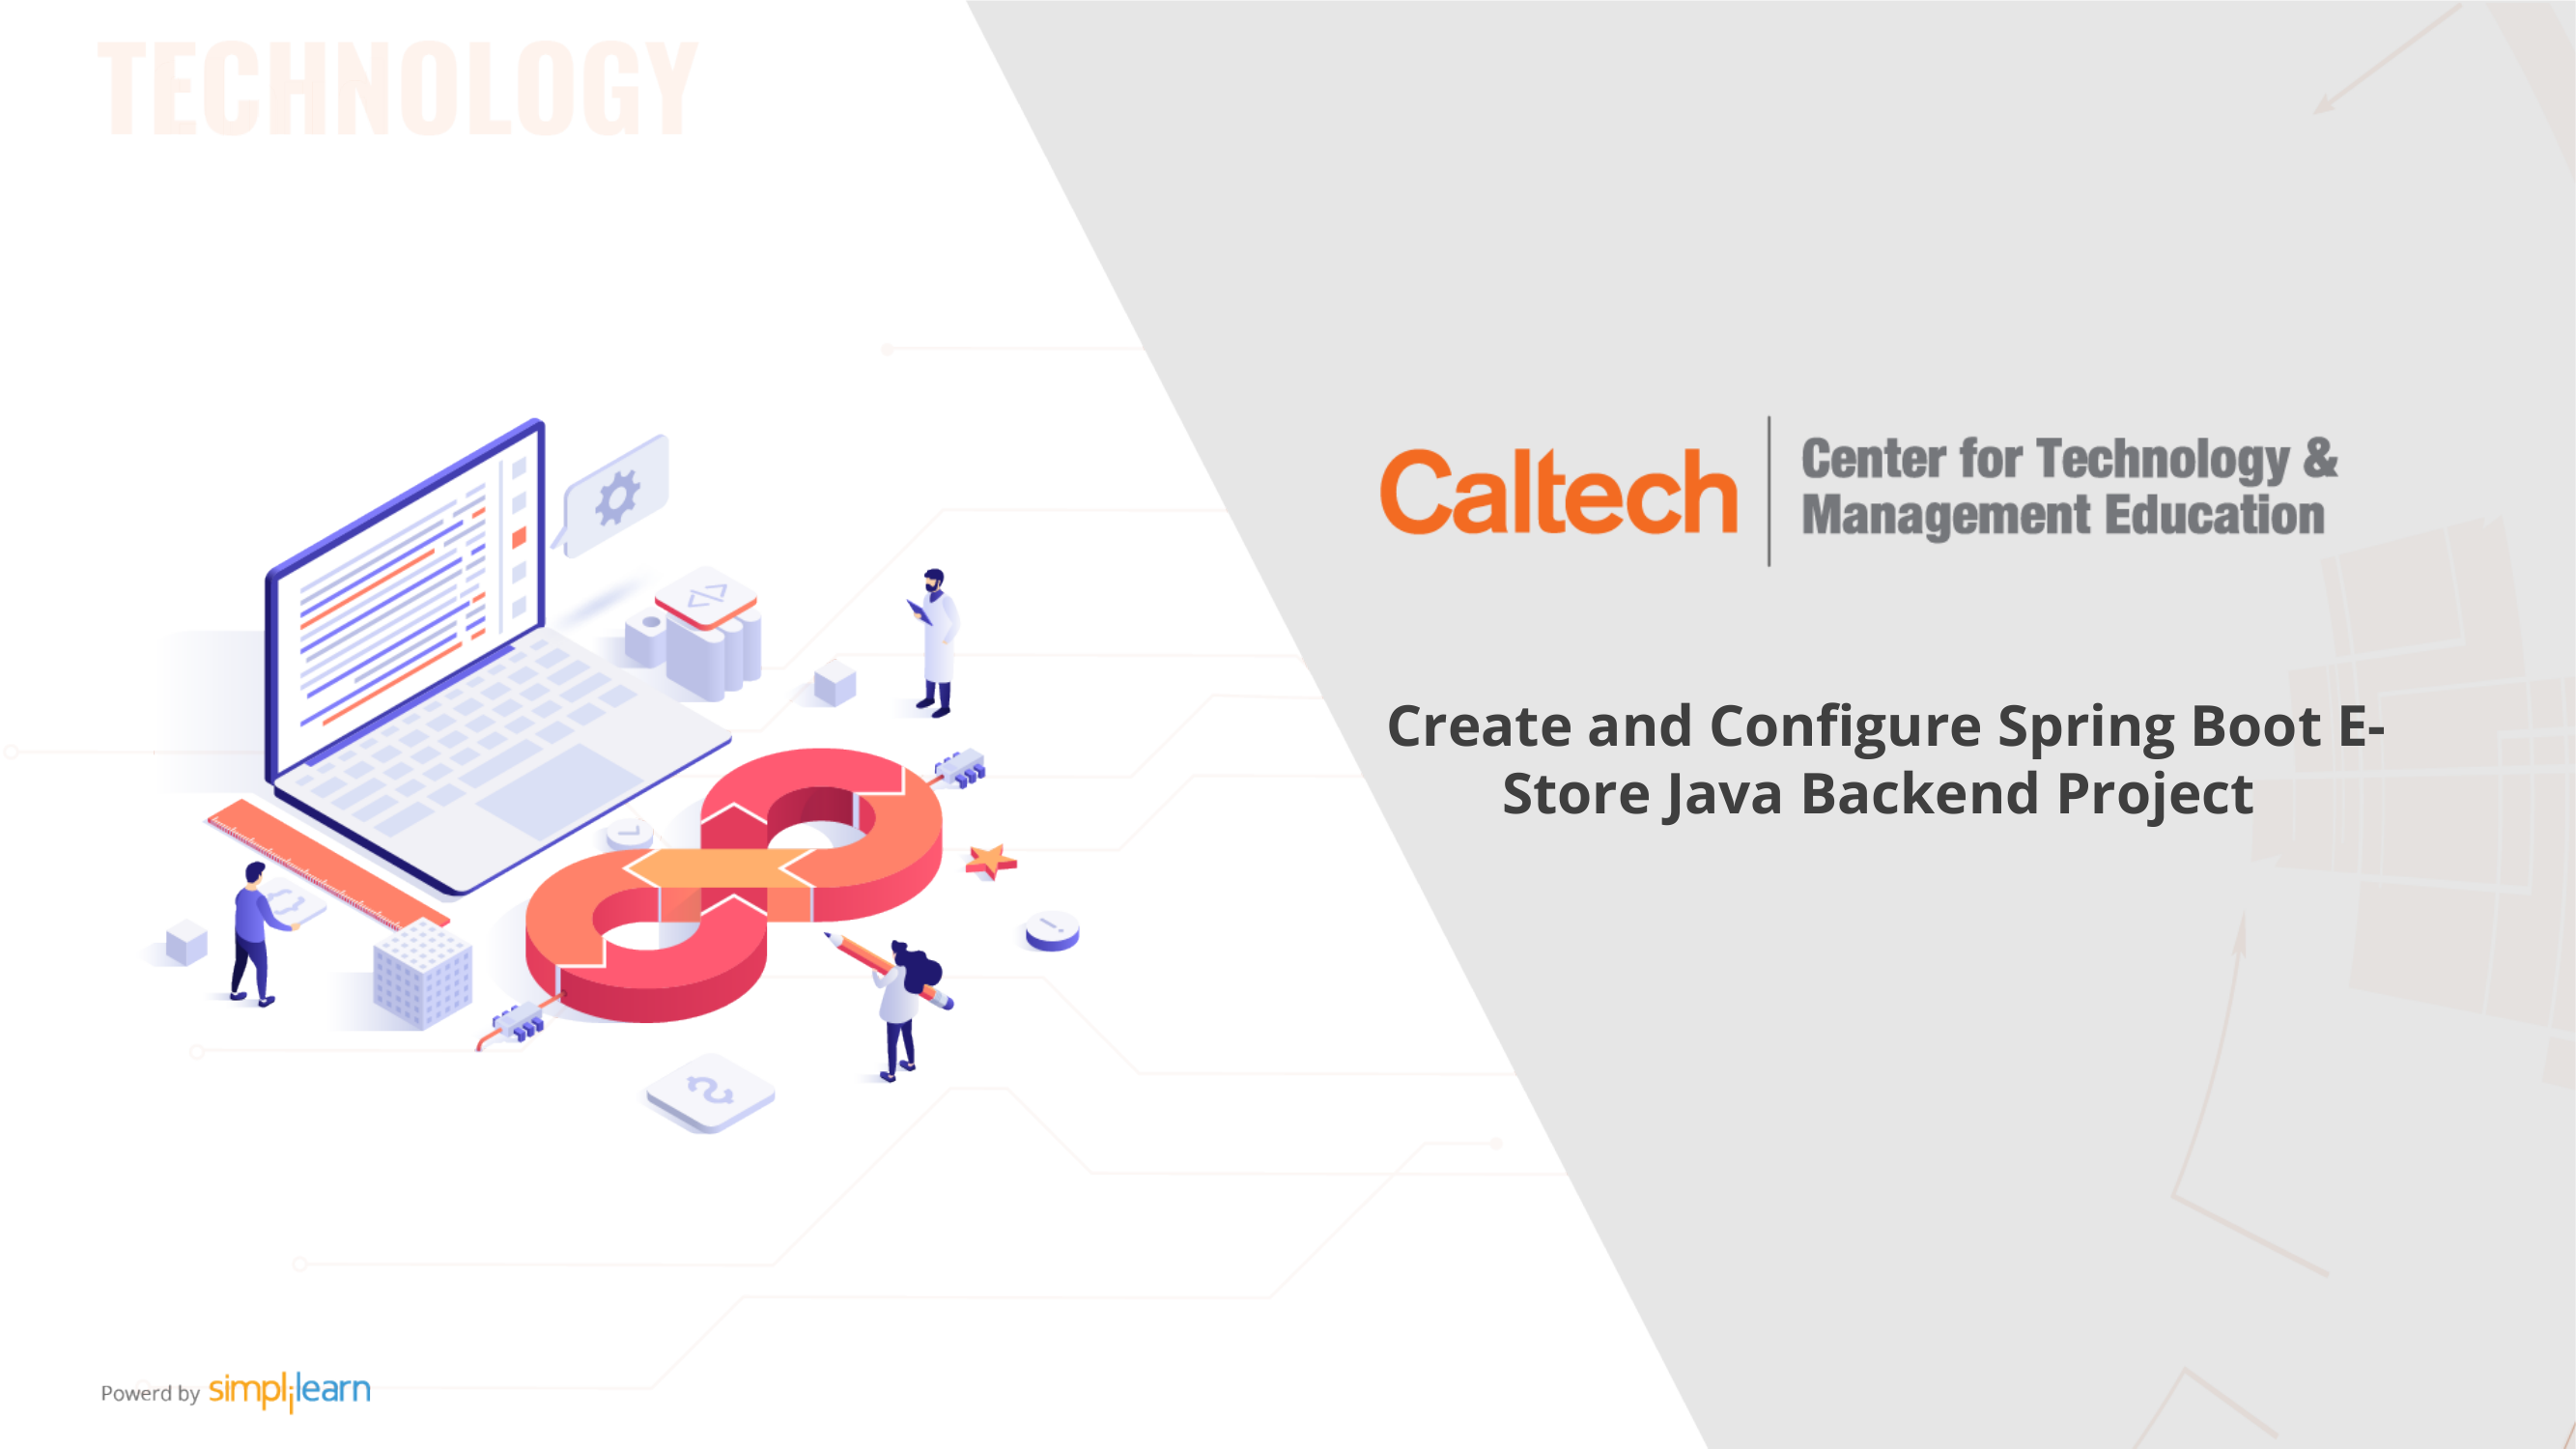

Create and Configure Spring Boot E-Store Java Backend Project